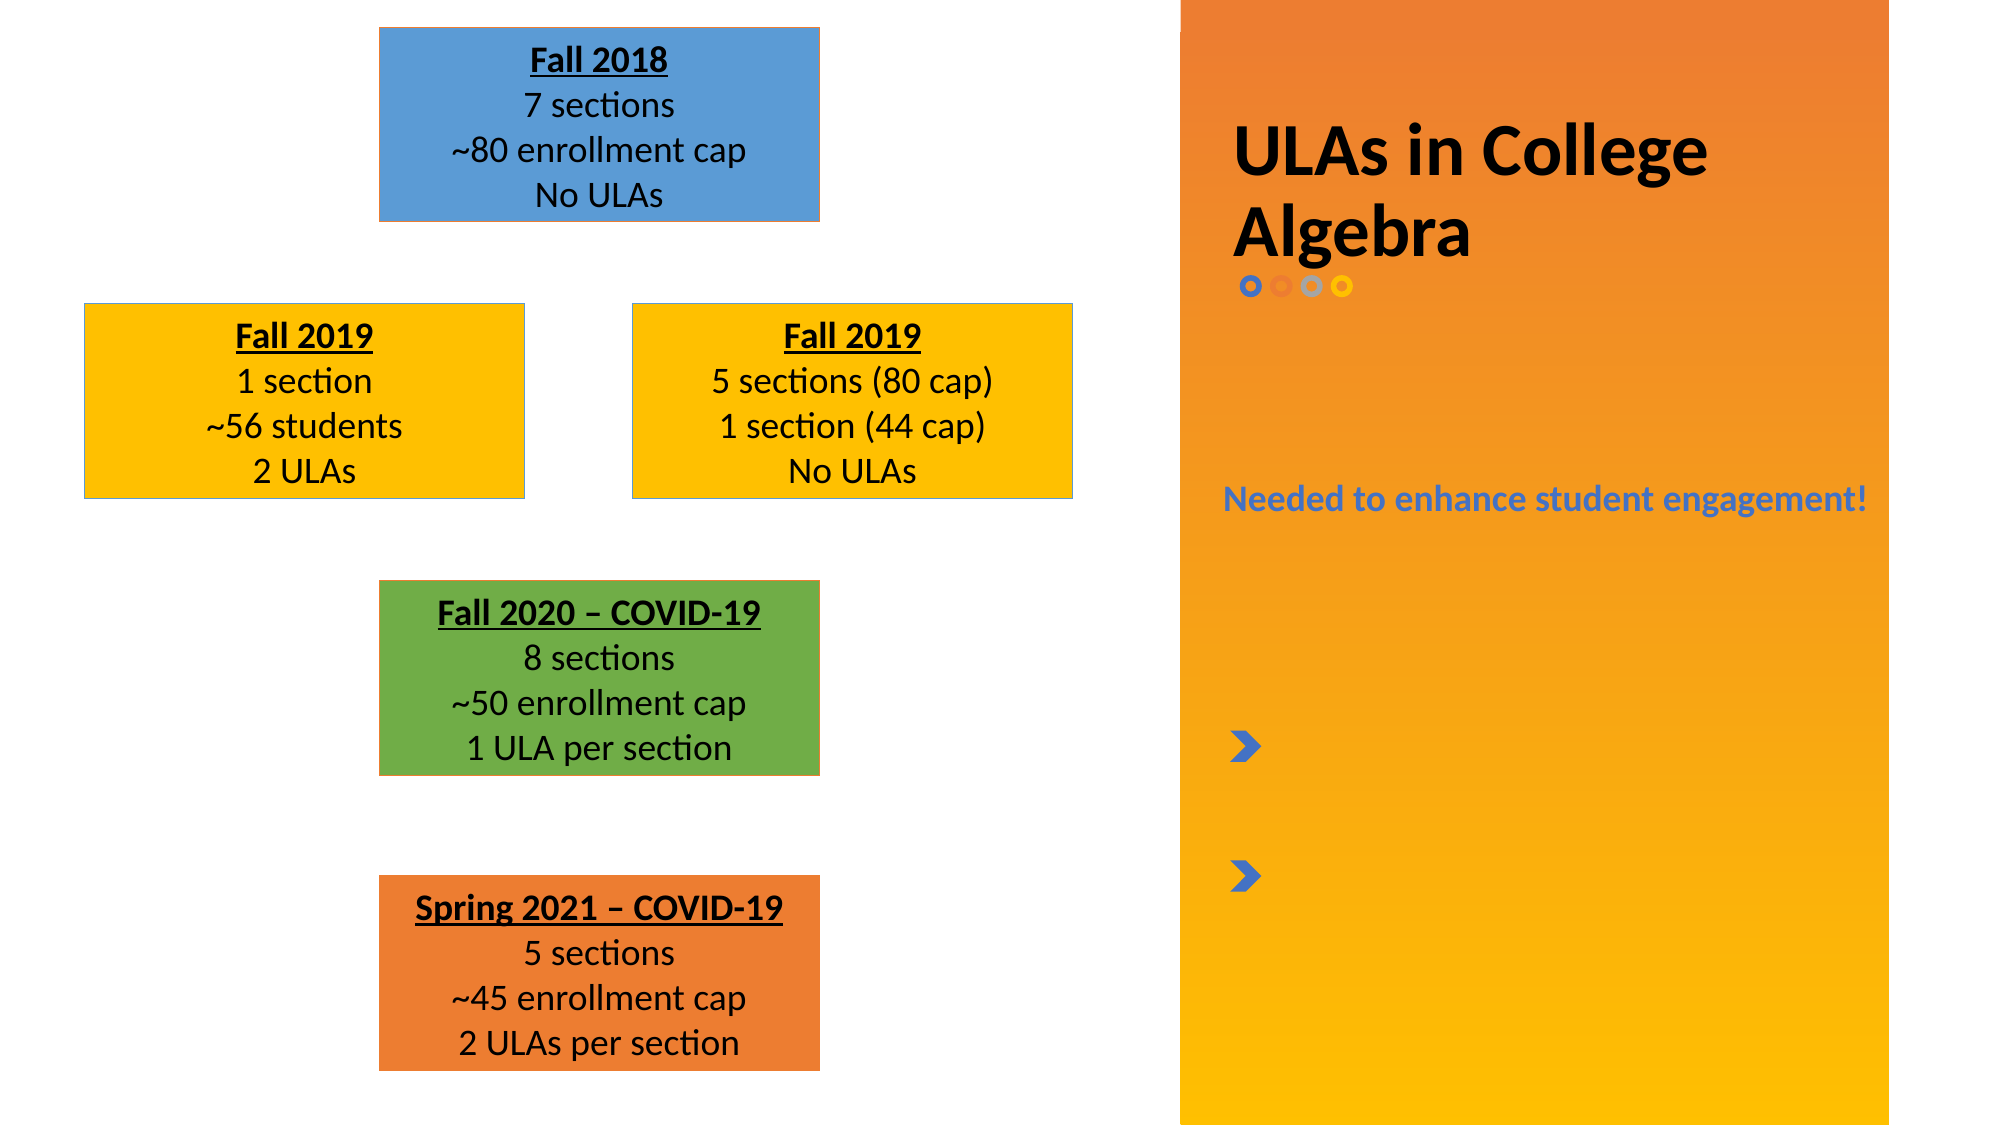

Fall 2018
7 sections
~80 enrollment cap
No ULAs
ULAs in College Algebra

Fall 2019
1 section
~56 students
2 ULAs
Fall 2019
5 sections (80 cap)
1 section (44 cap)
No ULAs
Needed to enhance student engagement!
Fall 2020 – COVID-19
8 sections
~50 enrollment cap
1 ULA per section

Spring 2021 – COVID-19
5 sections
~45 enrollment cap
2 ULAs per section